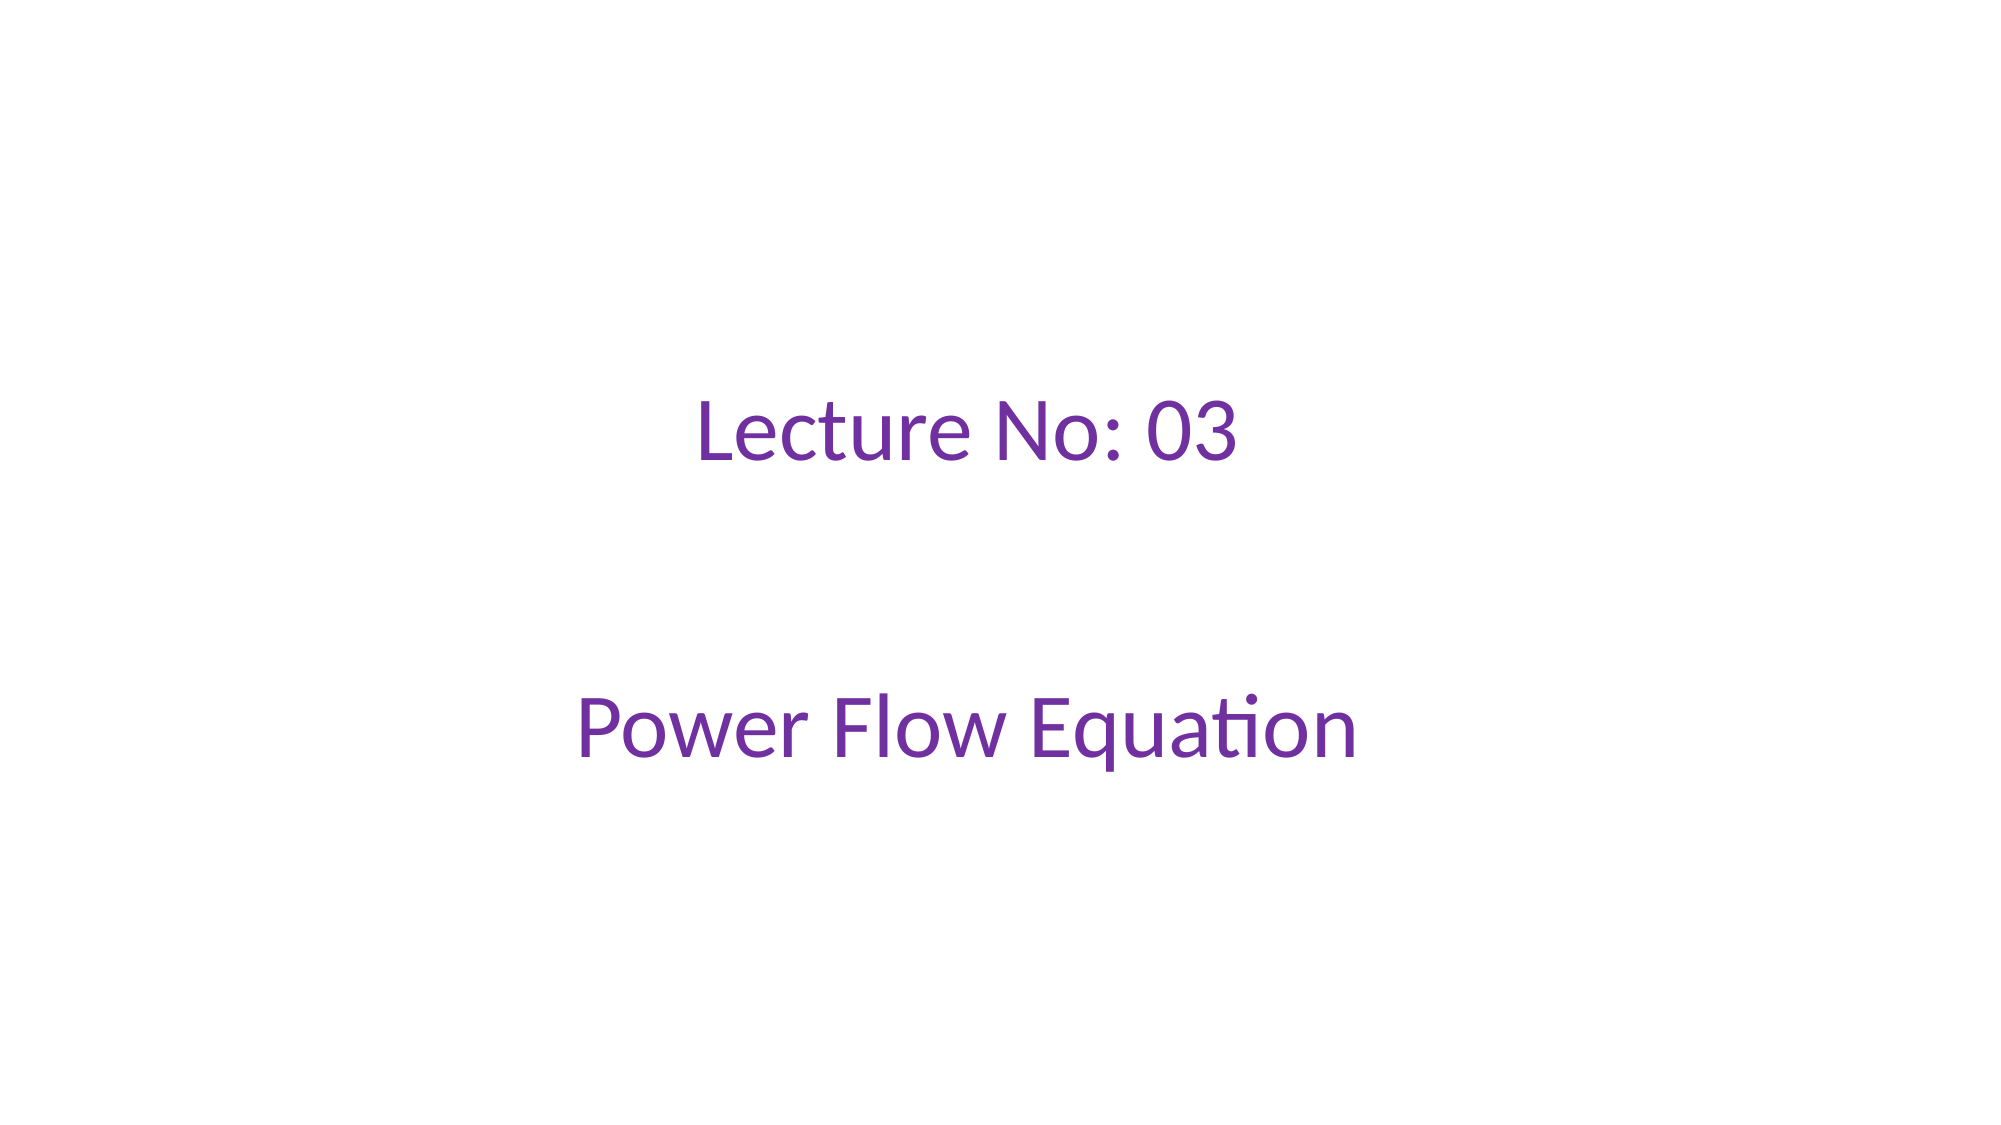

# Lecture No: 03 Power Flow Equation